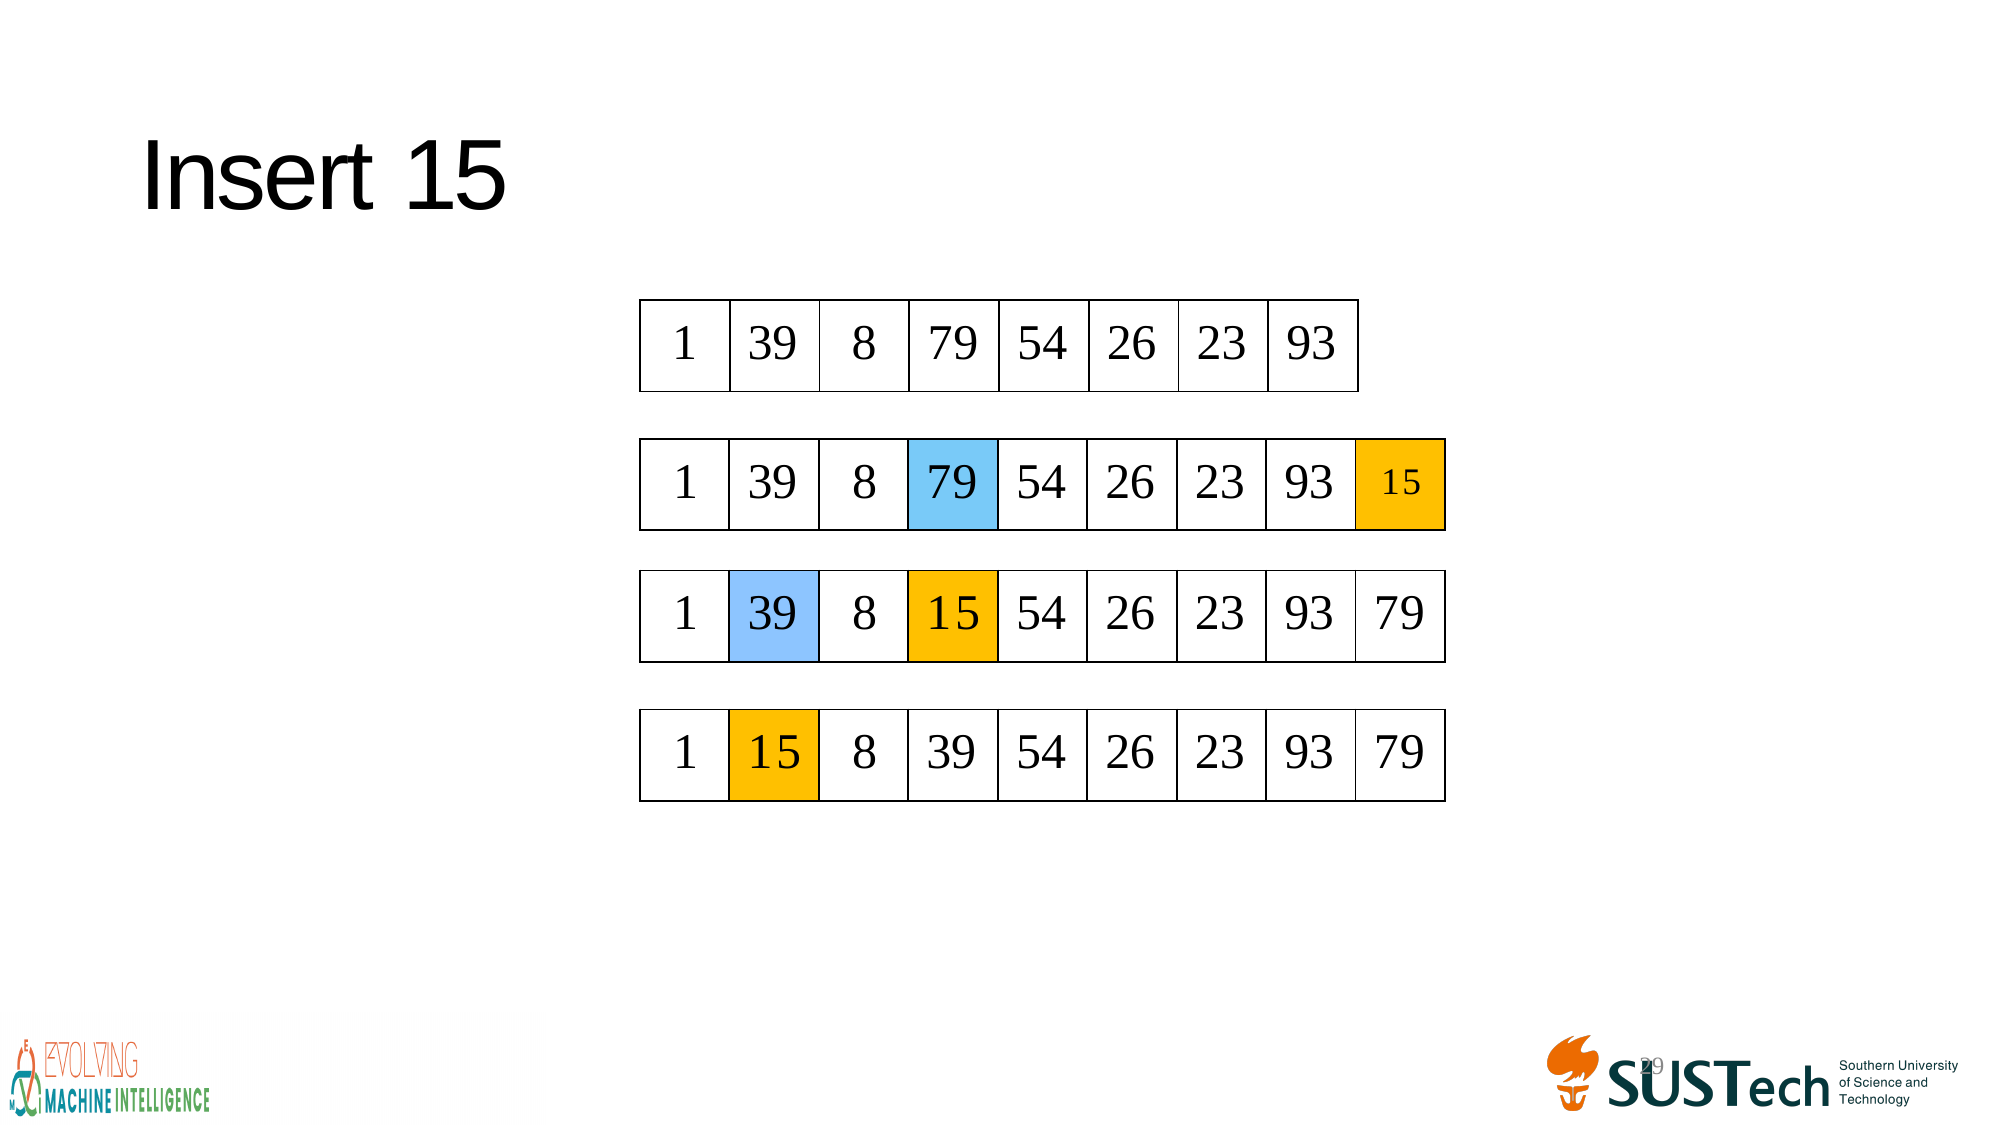

# Insert 15

| 1 | 39 | 8 | 79 | 54 | 26 | 23 | 93 |
| --- | --- | --- | --- | --- | --- | --- | --- |
| 1 | 39 | 8 | 79 | 54 | 26 | 23 | 93 | 15 |
| --- | --- | --- | --- | --- | --- | --- | --- | --- |
| 1 | 39 | 8 | 15 | 54 | 26 | 23 | 93 | 79 |
| --- | --- | --- | --- | --- | --- | --- | --- | --- |
| 1 | 15 | 8 | 39 | 54 | 26 | 23 | 93 | 79 |
| --- | --- | --- | --- | --- | --- | --- | --- | --- |
29